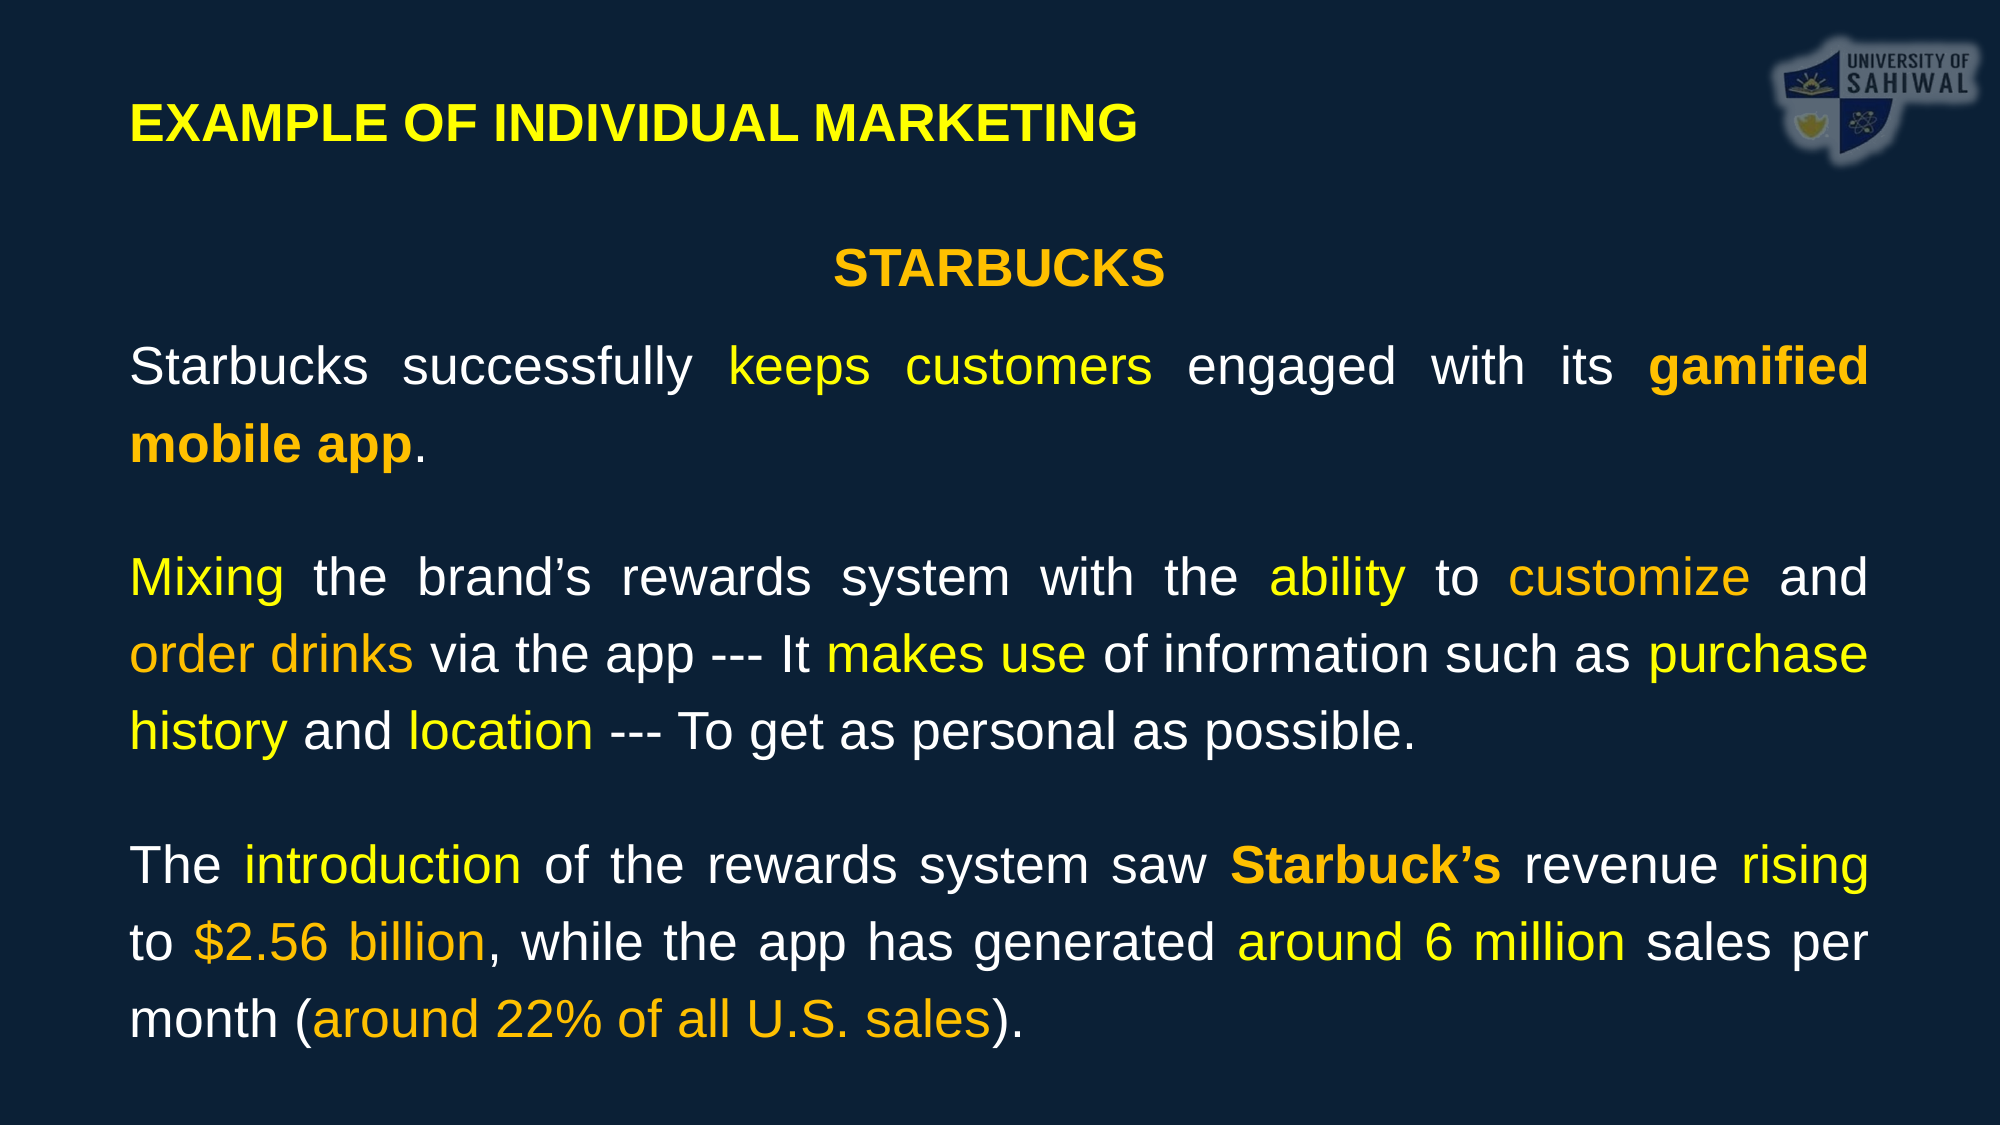

EXAMPLE OF INDIVIDUAL MARKETING

STARBUCKS
Starbucks successfully keeps customers engaged with its gamified mobile app.

Mixing the brand’s rewards system with the ability to customize and order drinks via the app --- It makes use of information such as purchase history and location --- To get as personal as possible.

The introduction of the rewards system saw Starbuck’s revenue rising to $2.56 billion, while the app has generated around 6 million sales per month (around 22% of all U.S. sales).